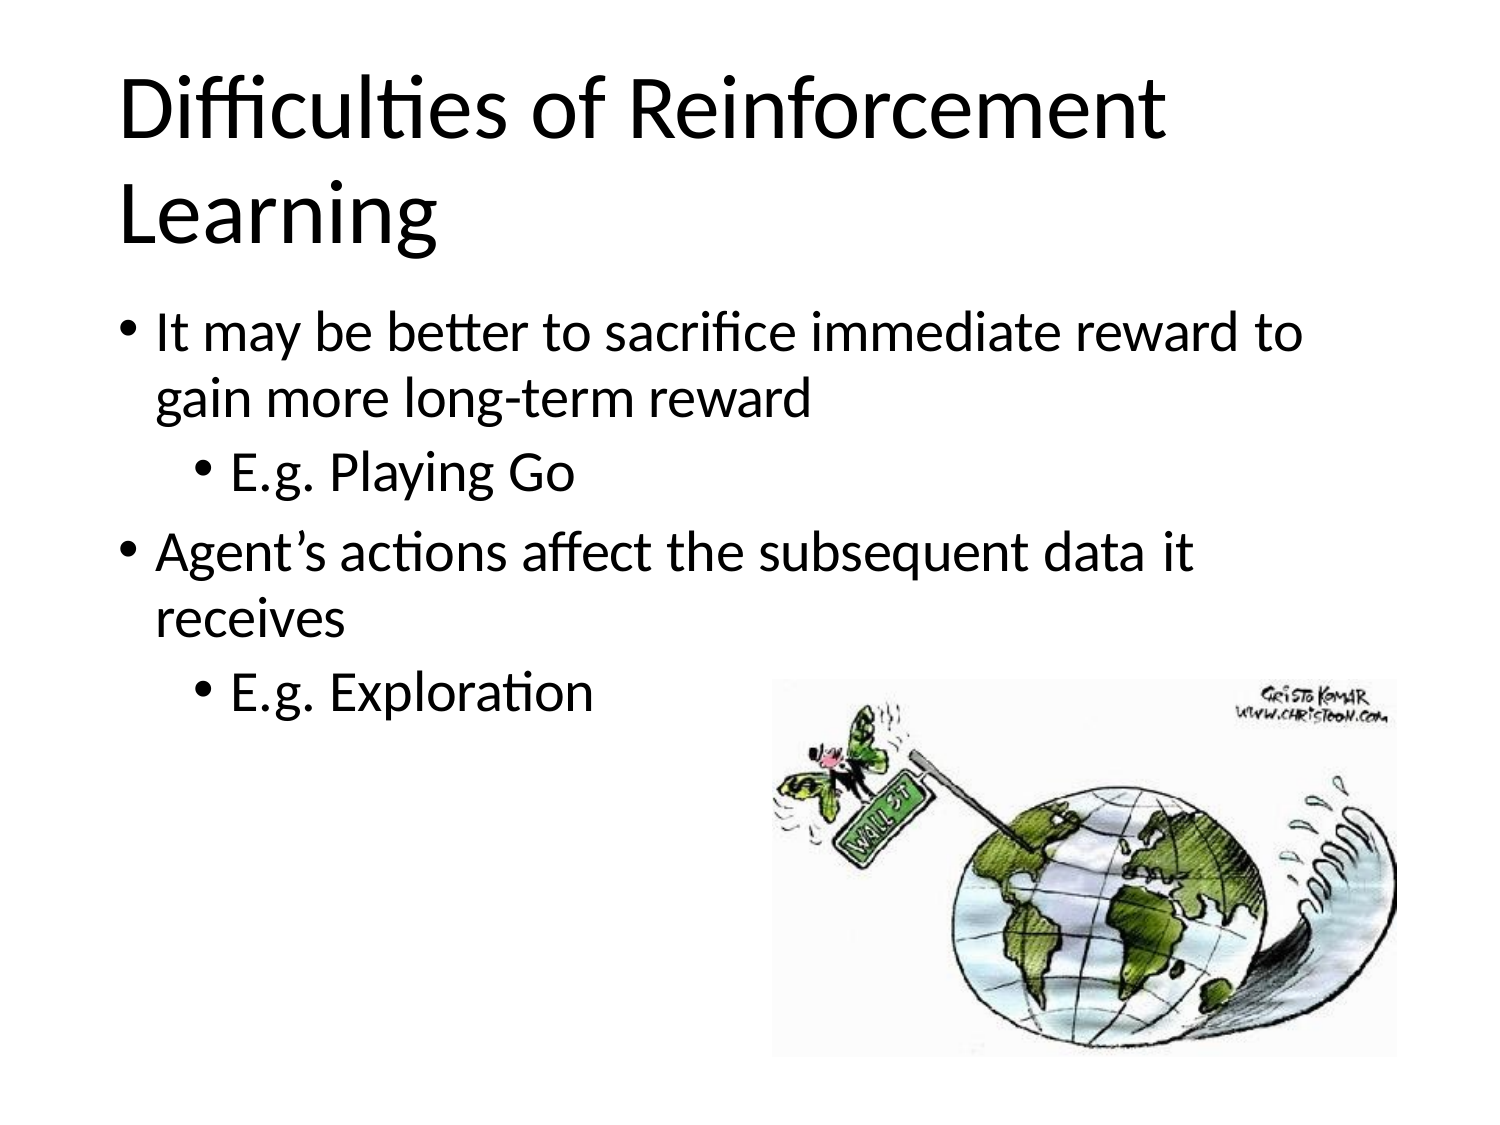

# Difficulties of Reinforcement
Learning
It may be better to sacrifice immediate reward to
gain more long-term reward
E.g. Playing Go
Agent’s actions affect the subsequent data it
receives
E.g. Exploration